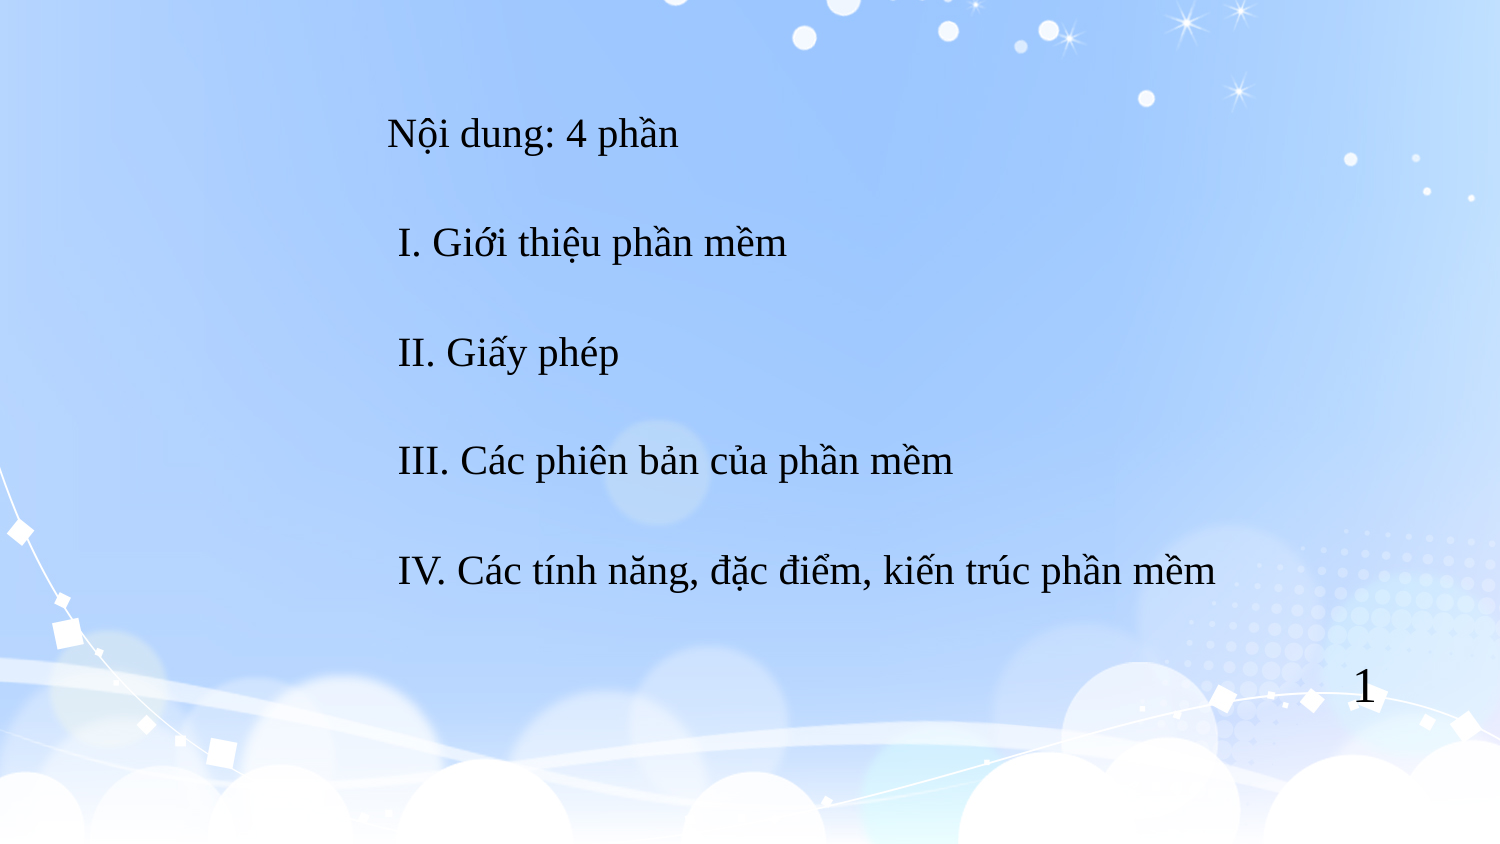

#
Nội dung: 4 phần

 I. Giới thiệu phần mềm

 II. Giấy phép

 III. Các phiên bản của phần mềm

 IV. Các tính năng, đặc điểm, kiến trúc phần mềm

                                                                                    1